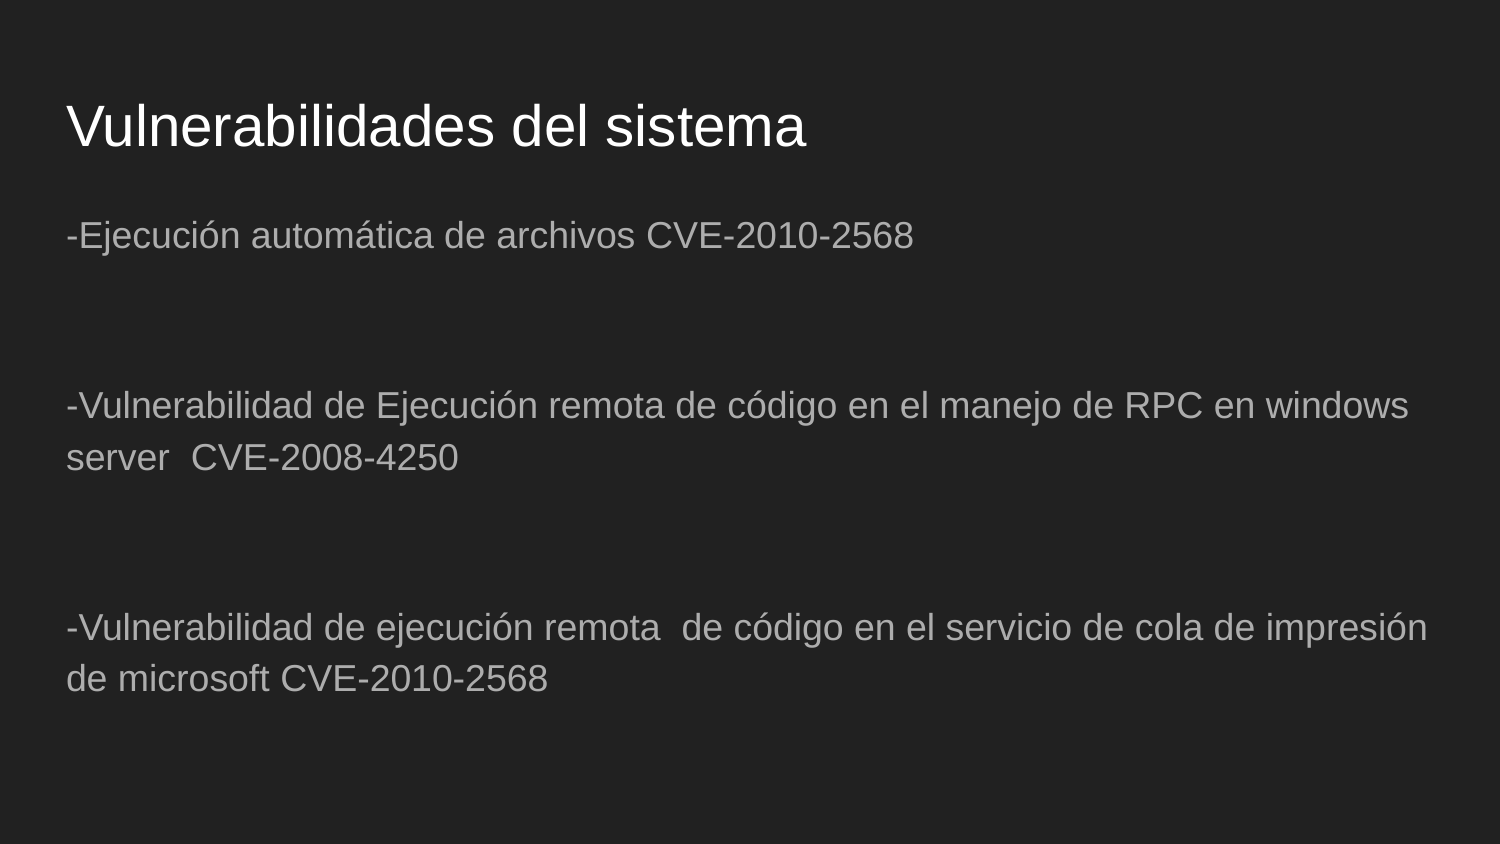

# Vulnerabilidades del sistema
-Ejecución automática de archivos CVE-2010-2568

-Vulnerabilidad de Ejecución remota de código en el manejo de RPC en windows server  CVE-2008-4250

-Vulnerabilidad de ejecución remota  de código en el servicio de cola de impresión de microsoft CVE-2010-2568